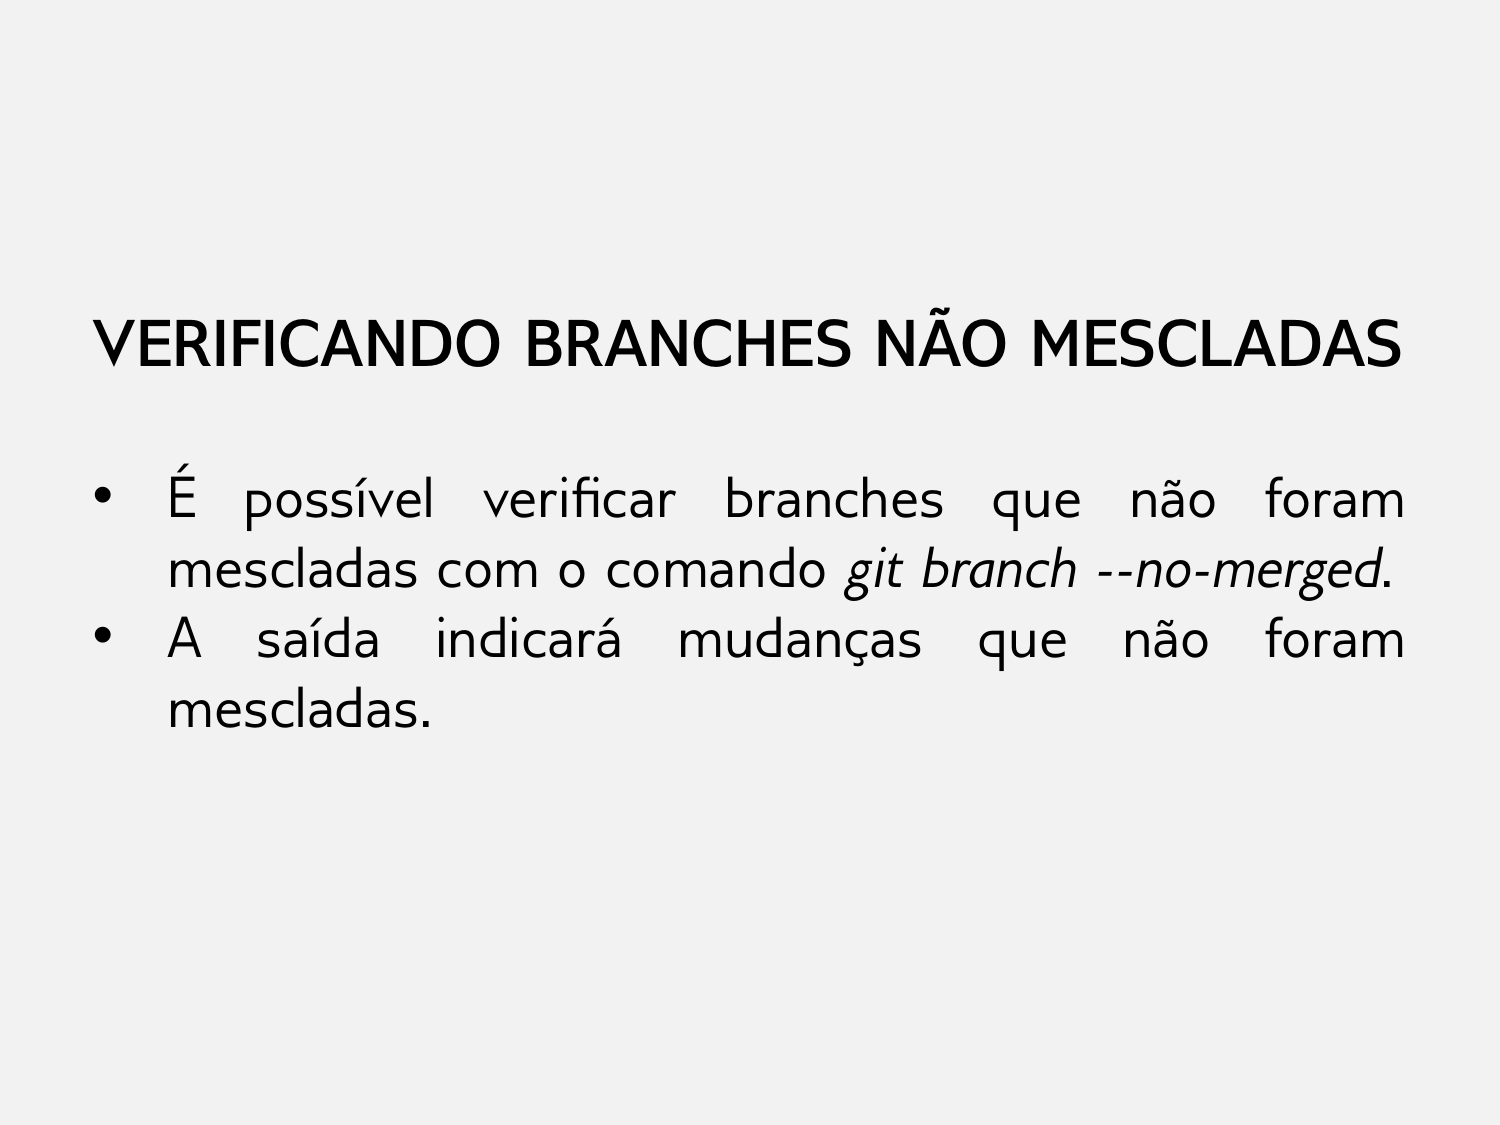

VERIFICANDO BRANCHES NÃO MESCLADAS

É possível verificar branches que não foram mescladas com o comando git branch --no-merged.
A saída indicará mudanças que não foram mescladas.